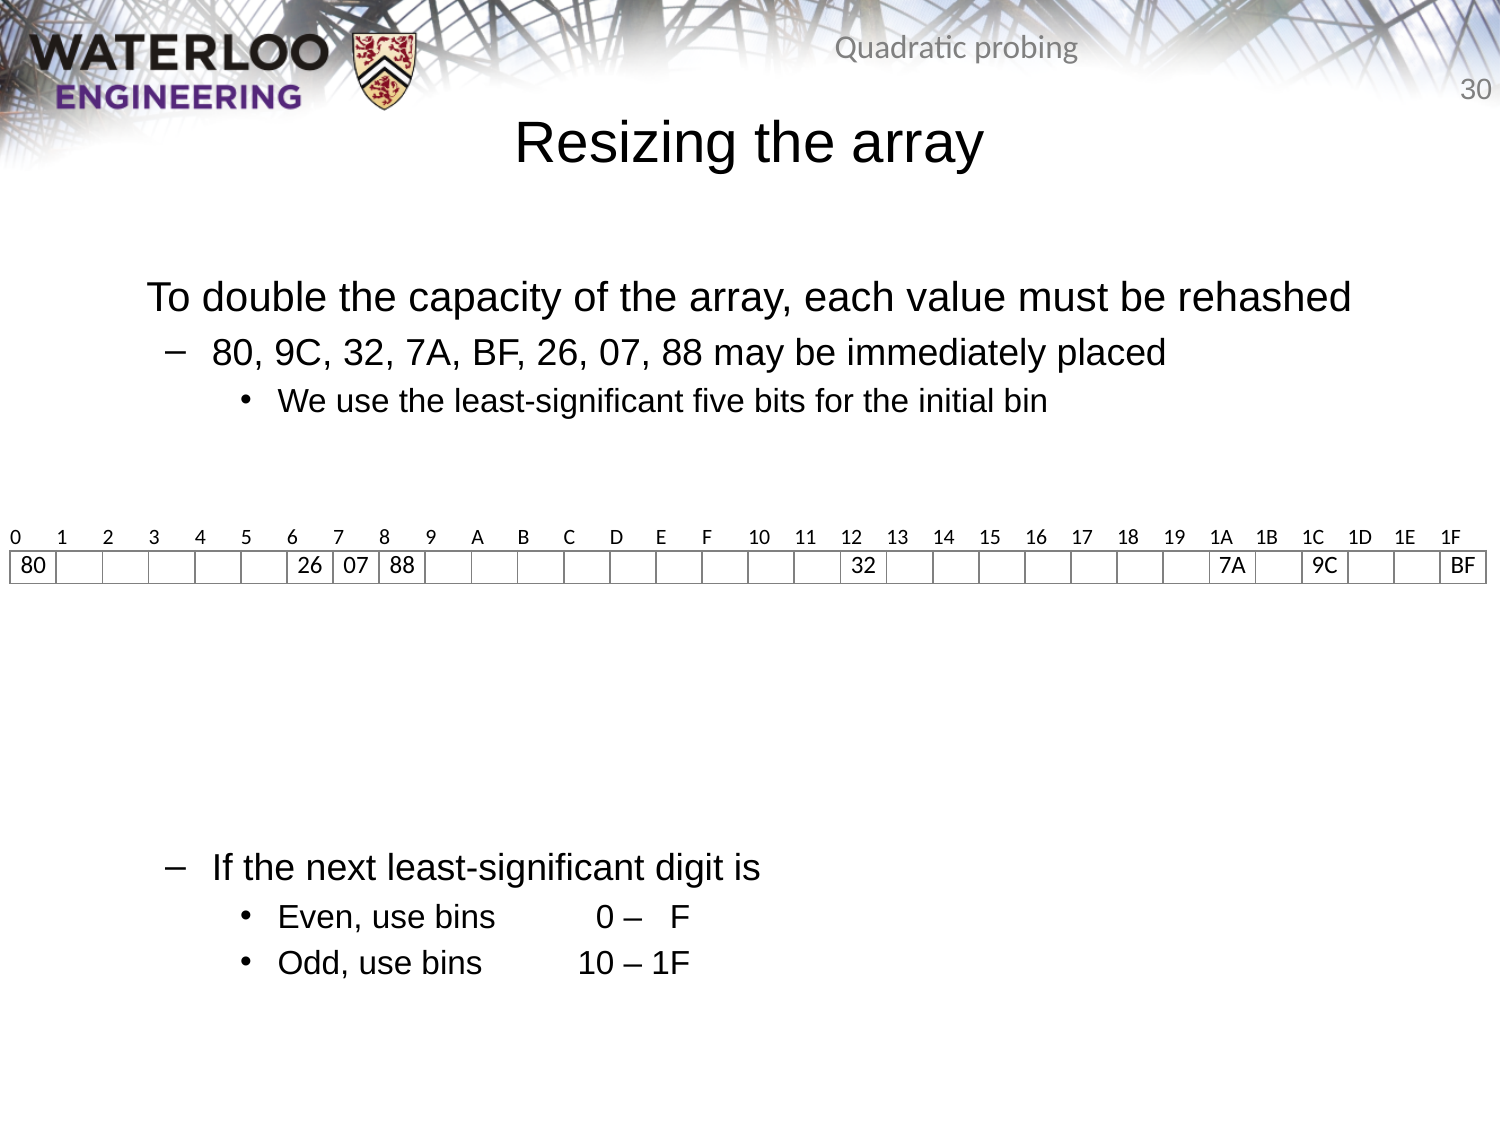

# Resizing the array
	To double the capacity of the array, each value must be rehashed
80, 9C, 32, 7A, BF, 26, 07, 88 may be immediately placed
We use the least-significant five bits for the initial bin

If the next least-significant digit is
Even, use bins	  0 –   F
Odd, use bins	10 – 1F

| 0 | 1 | 2 | 3 | 4 | 5 | 6 | 7 | 8 | 9 | A | B | C | D | E | F | 10 | 11 | 12 | 13 | 14 | 15 | 16 | 17 | 18 | 19 | 1A | 1B | 1C | 1D | 1E | 1F |
| --- | --- | --- | --- | --- | --- | --- | --- | --- | --- | --- | --- | --- | --- | --- | --- | --- | --- | --- | --- | --- | --- | --- | --- | --- | --- | --- | --- | --- | --- | --- | --- |
| 80 |  |  |  |  |  | 26 | 07 | 88 |  |  |  |  |  |  |  |  |  | 32 |  |  |  |  |  |  |  | 7A |  | 9C |  |  | BF |